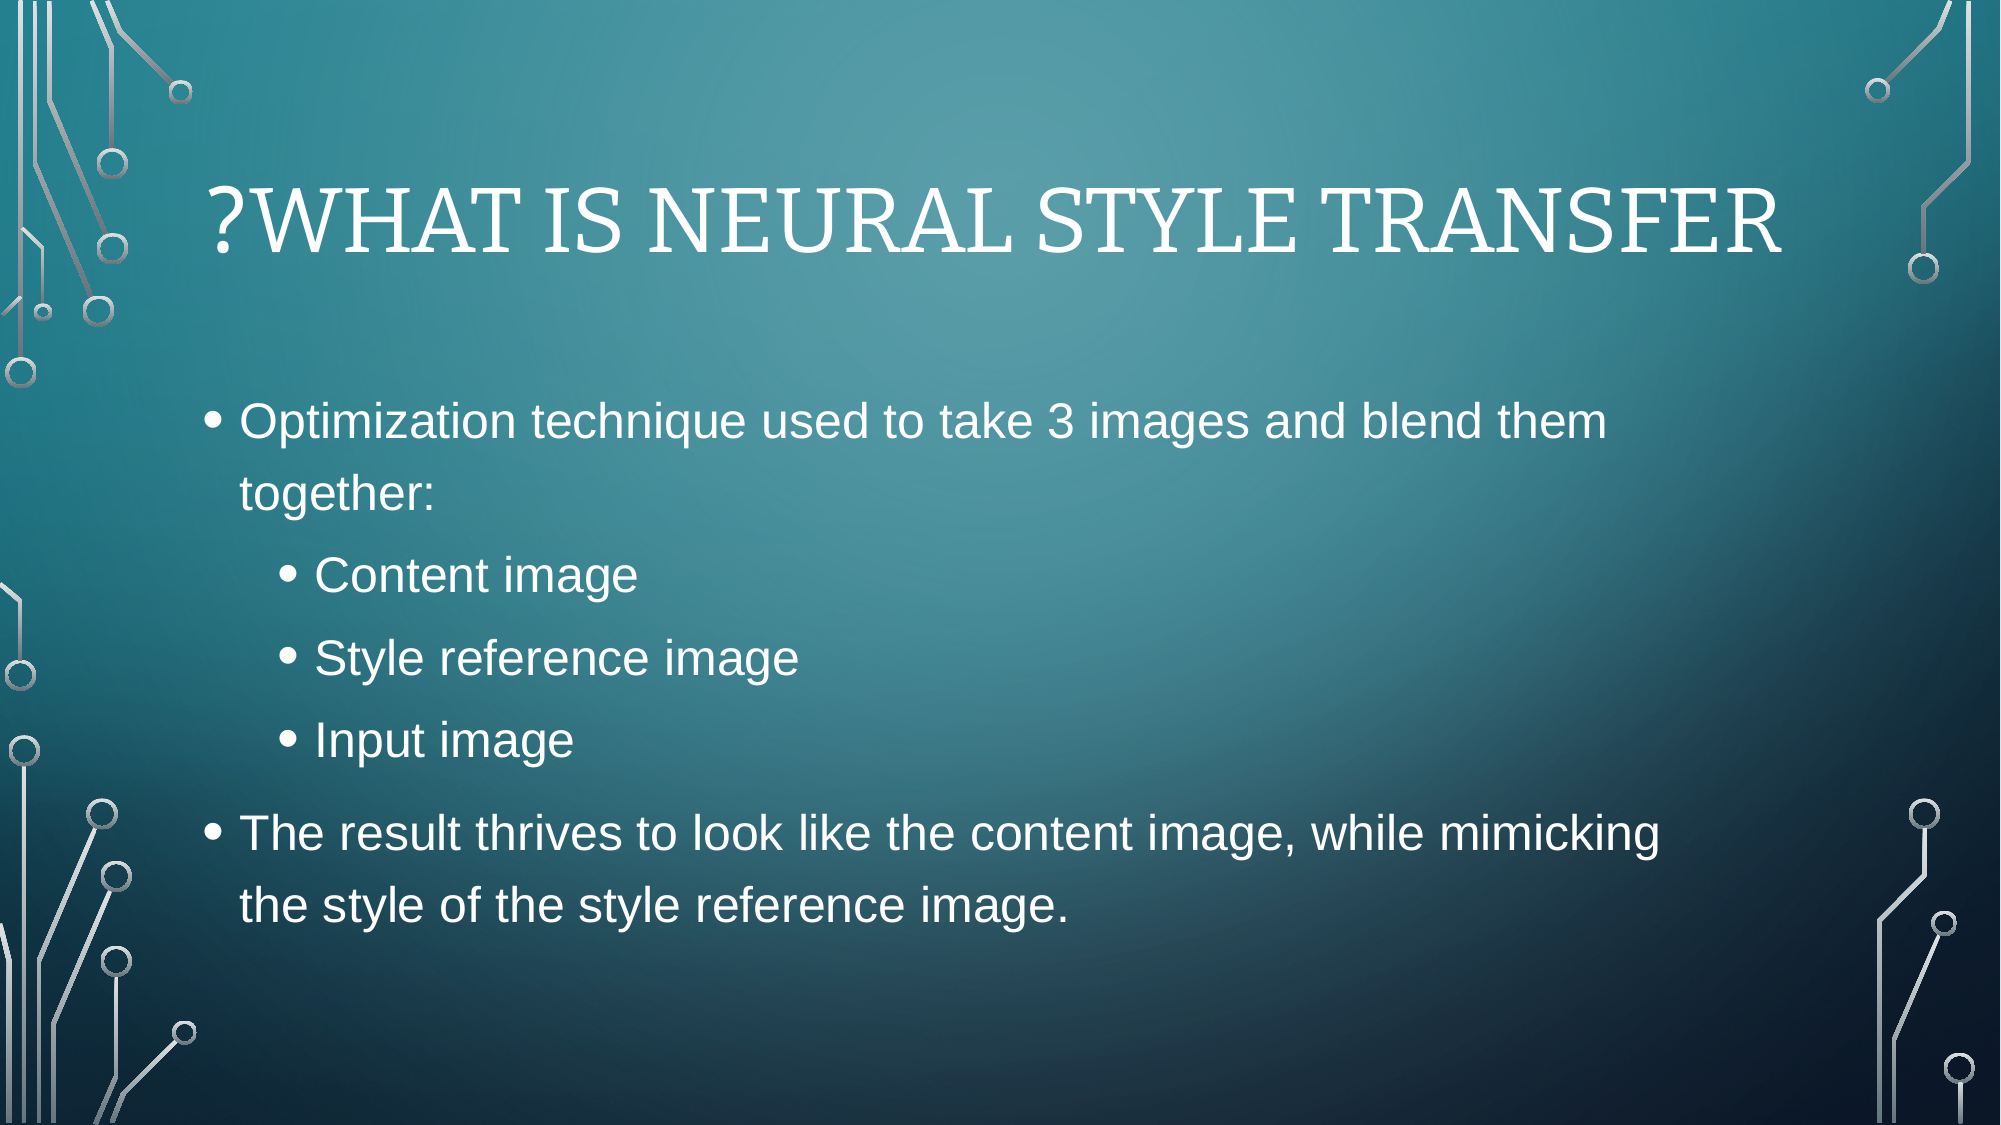

# What is neural style transfer?
Optimization technique used to take 3 images and blend them together:
Content image
Style reference image
Input image
The result thrives to look like the content image, while mimicking the style of the style reference image.